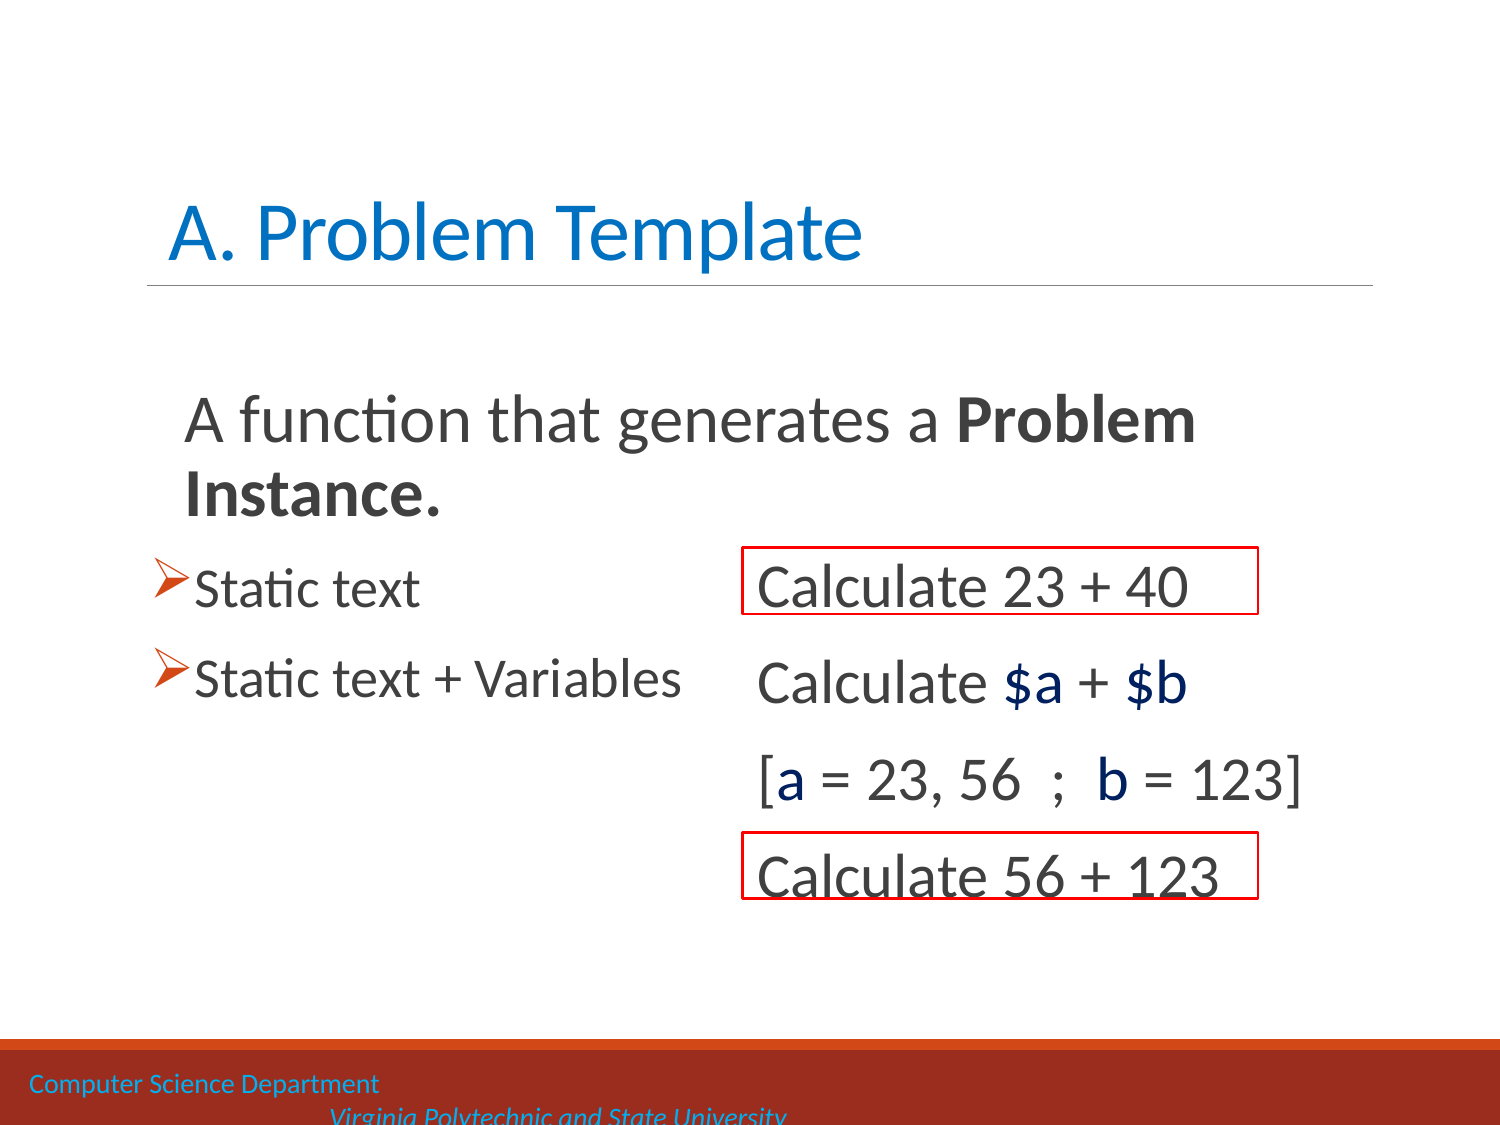

# A. Problem Template
A function that generates a Problem Instance.
Calculate 23 + 40
Calculate $a + $b
[a = 23, 56  ;  b = 123]
Calculate 56 + 123

Static text
Static text + Variables

Computer Science Department 		   			    				Virginia Polytechnic and State University